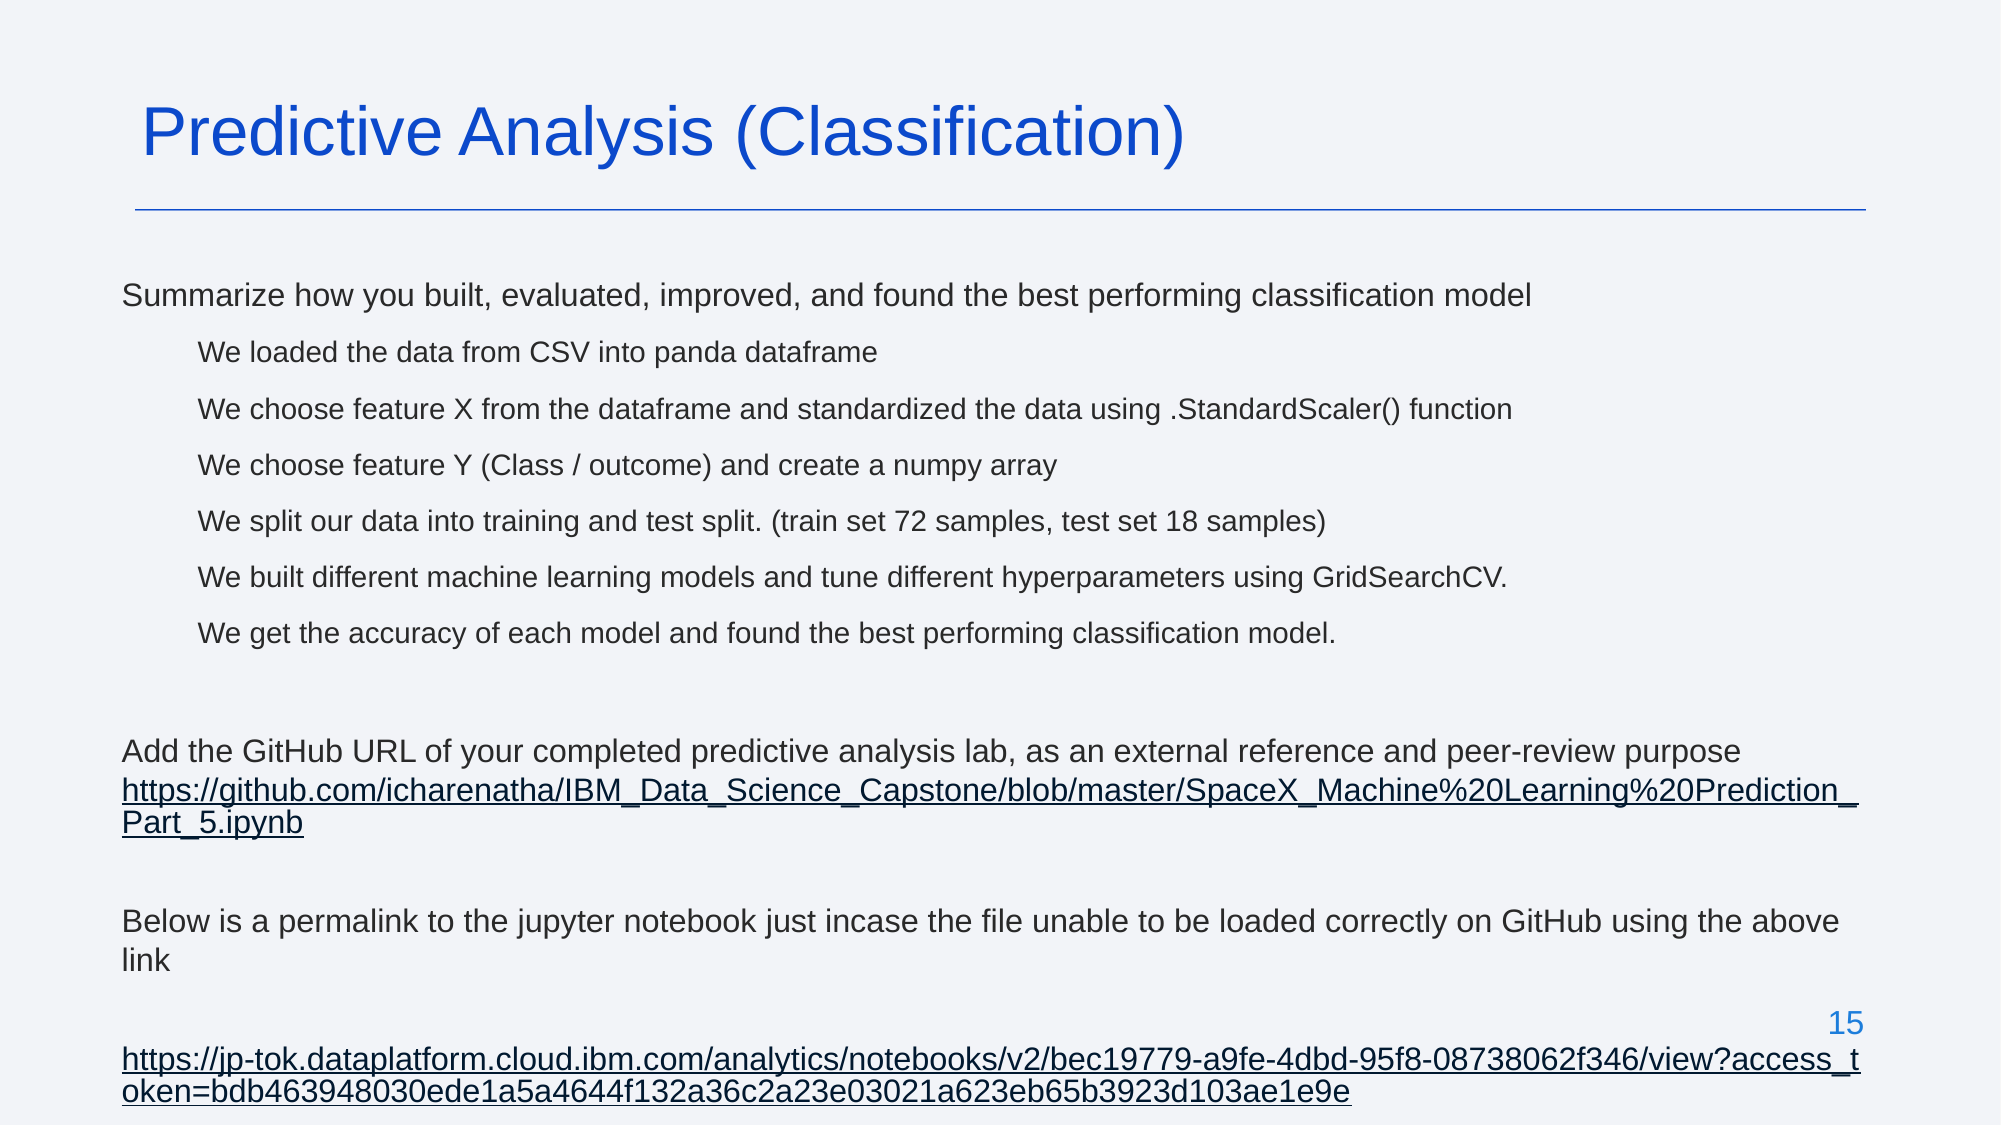

Predictive Analysis (Classification)
Summarize how you built, evaluated, improved, and found the best performing classification model
We loaded the data from CSV into panda dataframe
We choose feature X from the dataframe and standardized the data using .StandardScaler() function
We choose feature Y (Class / outcome) and create a numpy array
We split our data into training and test split. (train set 72 samples, test set 18 samples)
We built different machine learning models and tune different hyperparameters using GridSearchCV.
We get the accuracy of each model and found the best performing classification model.

Add the GitHub URL of your completed predictive analysis lab, as an external reference and peer-review purpose https://github.com/icharenatha/IBM_Data_Science_Capstone/blob/master/SpaceX_Machine%20Learning%20Prediction_Part_5.ipynb
Below is a permalink to the jupyter notebook just incase the file unable to be loaded correctly on GitHub using the above link
 https://jp-tok.dataplatform.cloud.ibm.com/analytics/notebooks/v2/bec19779-a9fe-4dbd-95f8-08738062f346/view?access_token=bdb463948030ede1a5a4644f132a36c2a23e03021a623eb65b3923d103ae1e9e

15